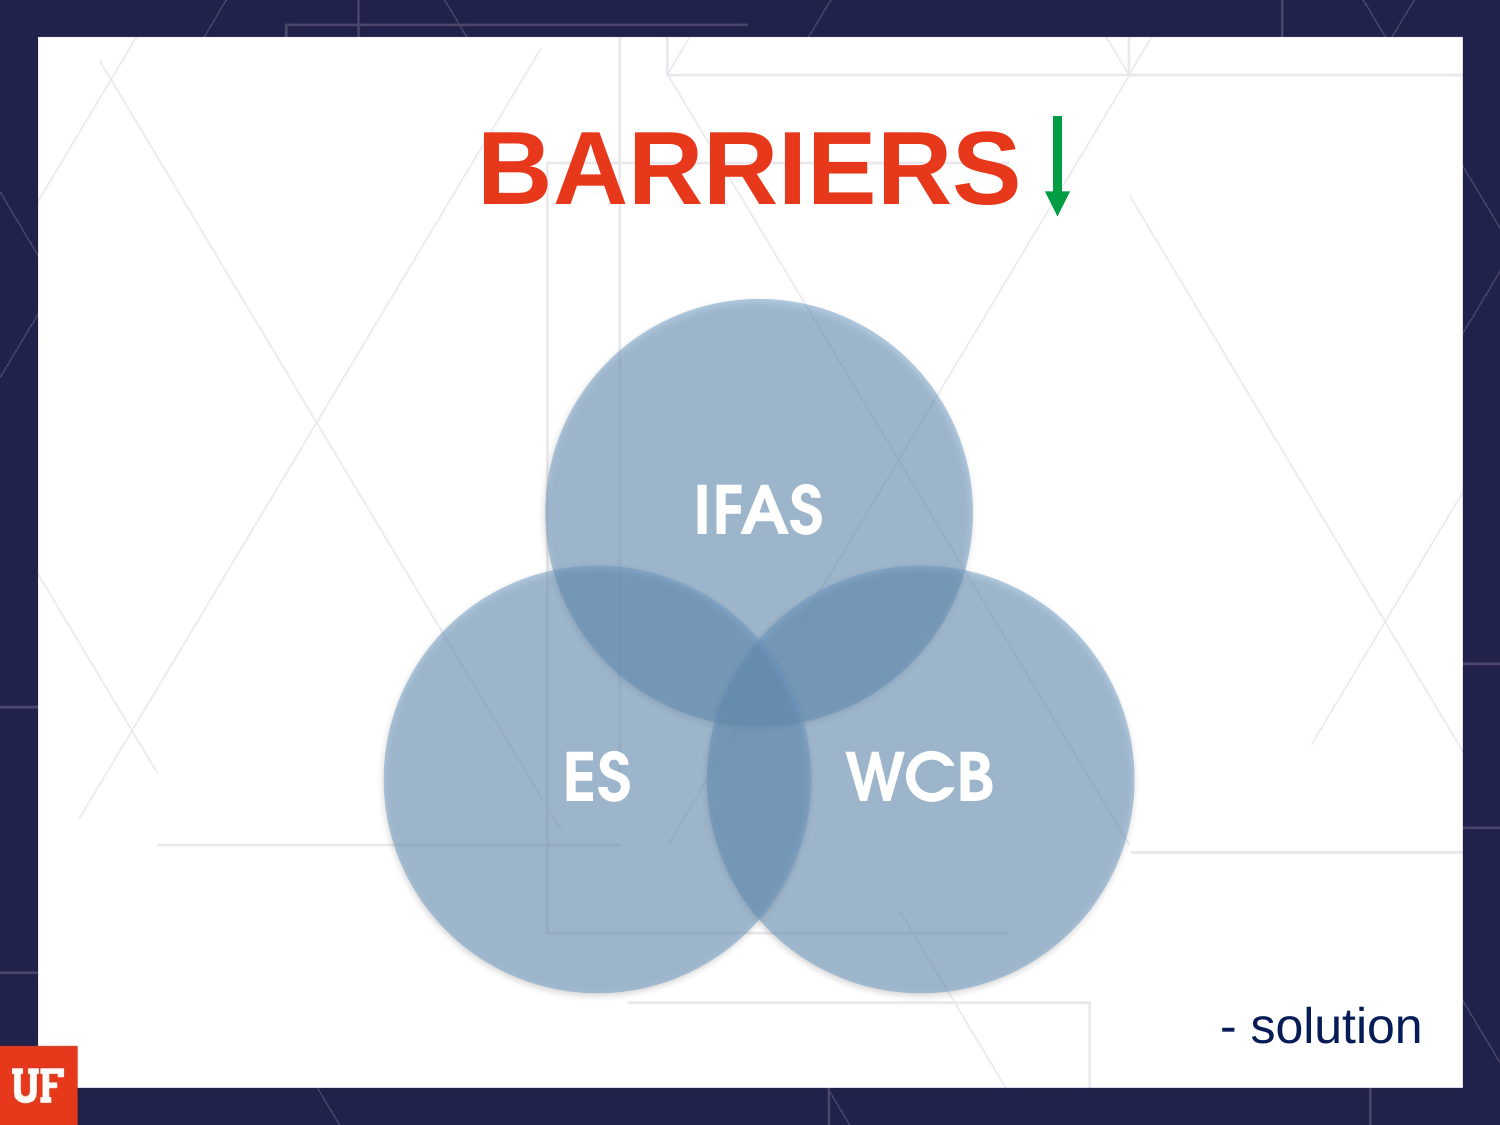

# BARRIERS

IFAS

ES

WCB
- solution